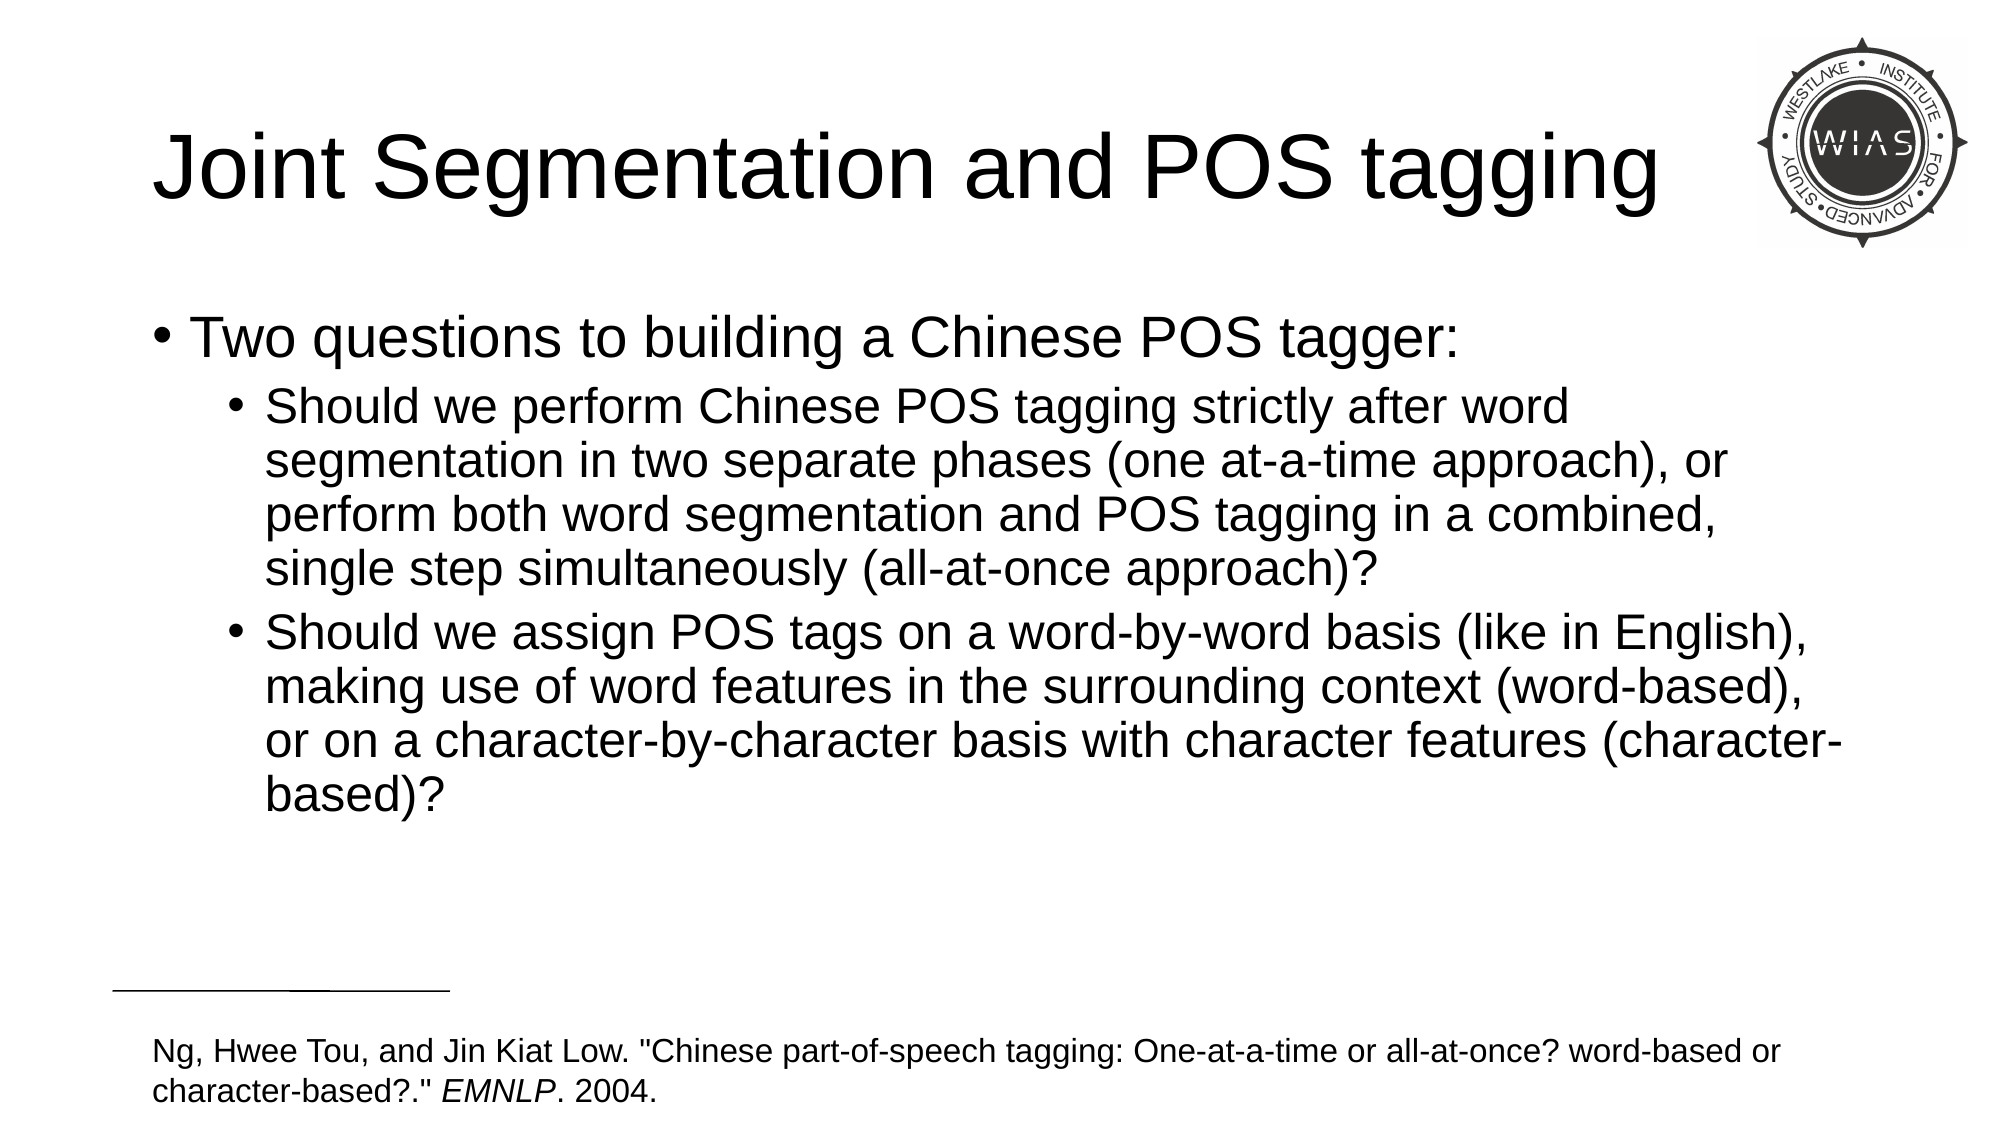

# Joint Segmentation and POS tagging
Two questions to building a Chinese POS tagger:
Should we perform Chinese POS tagging strictly after word segmentation in two separate phases (one at-a-time approach), or perform both word segmentation and POS tagging in a combined, single step simultaneously (all-at-once approach)?
Should we assign POS tags on a word-by-word basis (like in English), making use of word features in the surrounding context (word-based), or on a character-by-character basis with character features (character-based)?

Ng, Hwee Tou, and Jin Kiat Low. "Chinese part-of-speech tagging: One-at-a-time or all-at-once? word-based or character-based?." EMNLP. 2004.